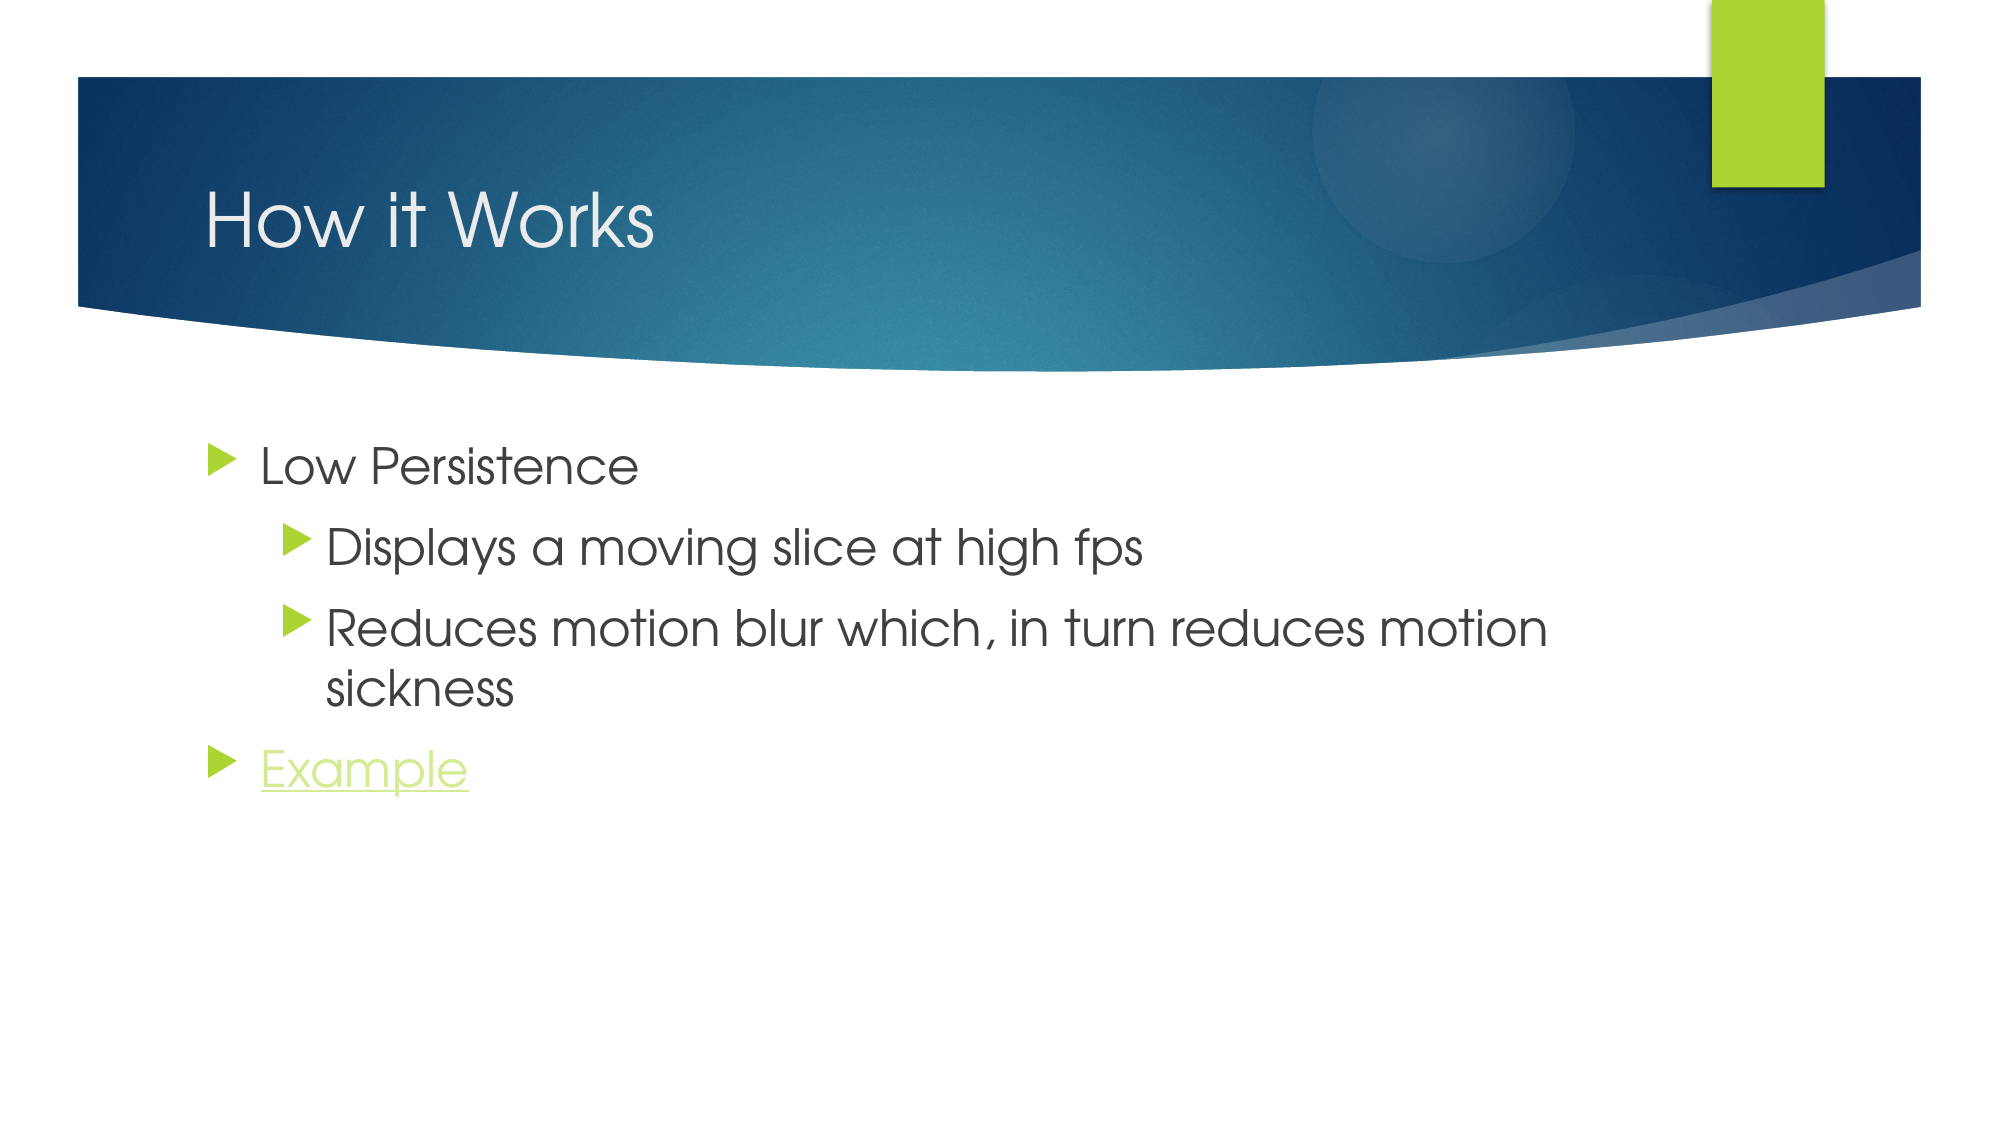

# How it Works
Low Persistence
Displays a moving slice at high fps
Reduces motion blur which, in turn reduces motion sickness
Example